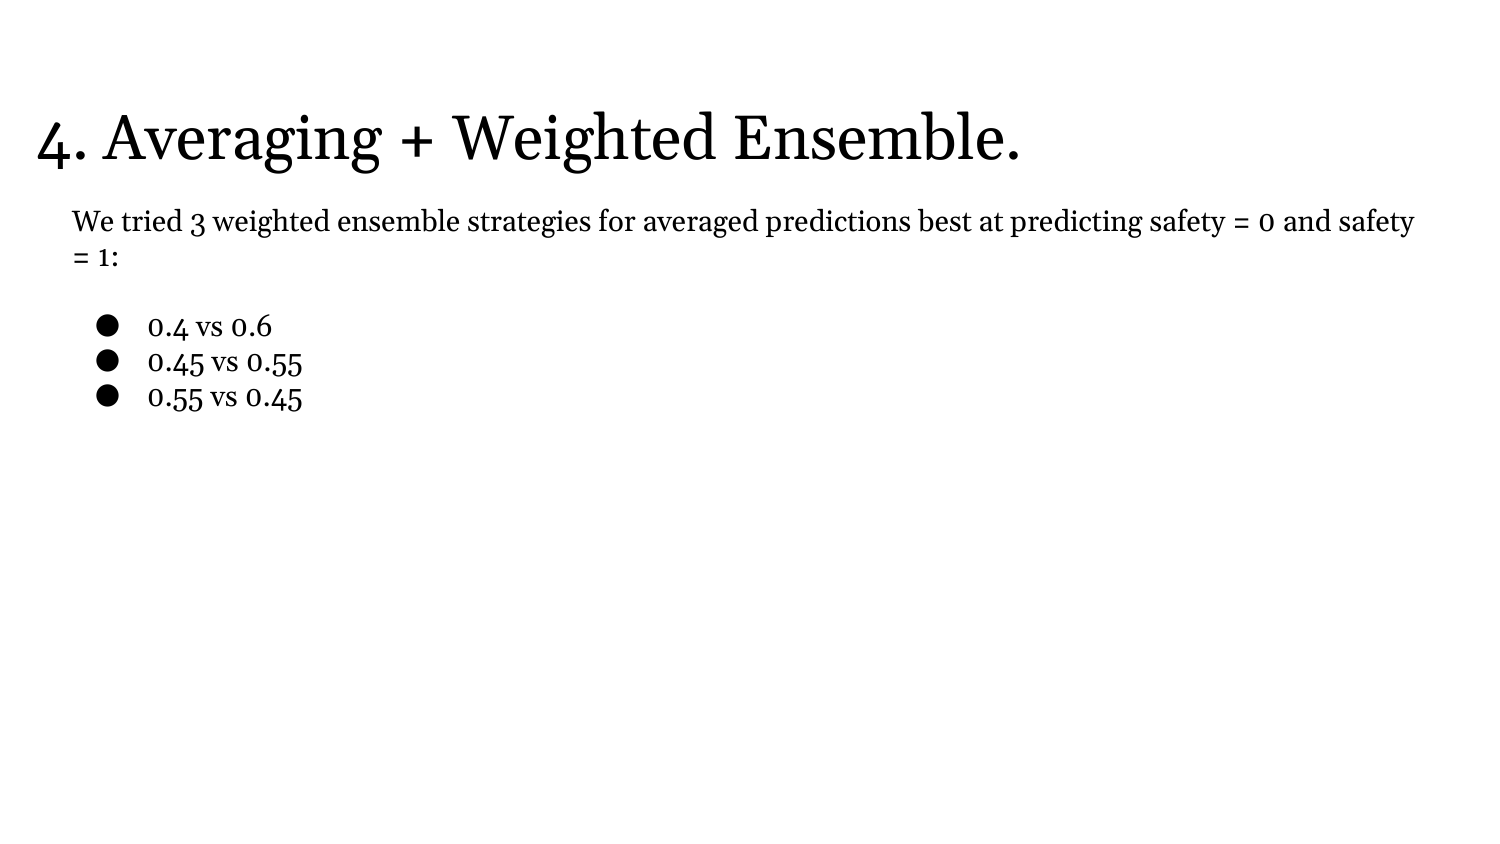

4. Averaging + Weighted Ensemble.
We tried 3 weighted ensemble strategies for averaged predictions best at predicting safety = 0 and safety = 1:

0.4 vs 0.6
0.45 vs 0.55
0.55 vs 0.45